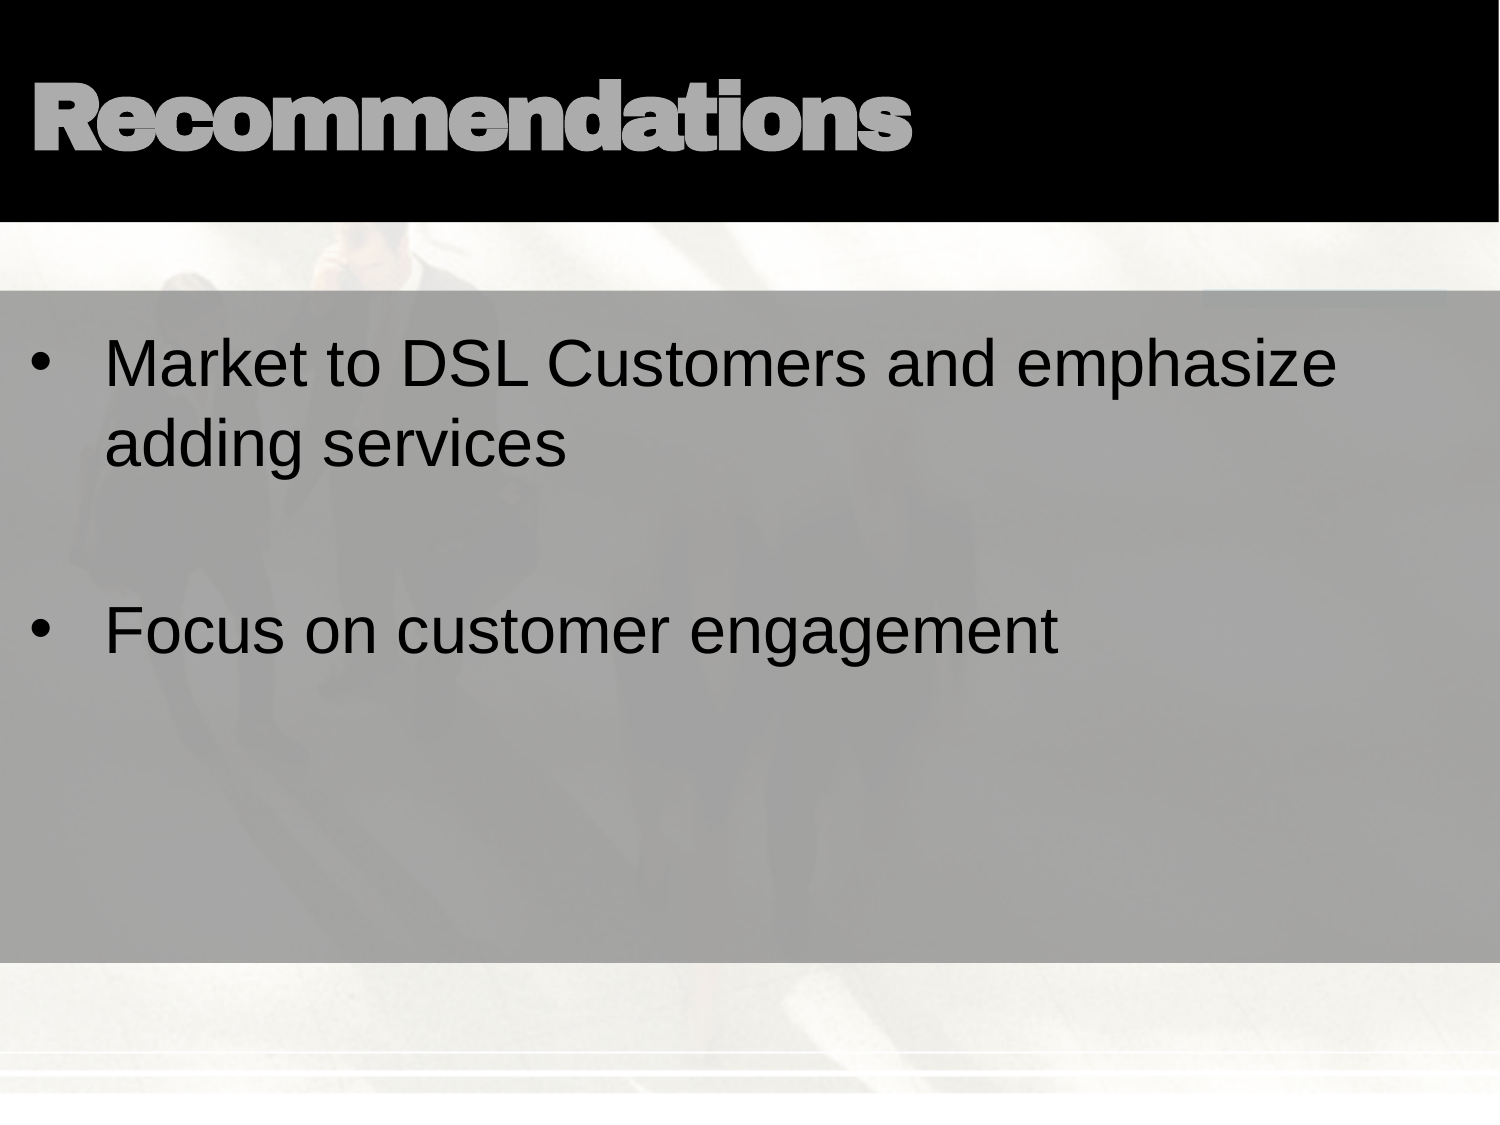

# Recommendations
Market to DSL Customers and emphasize adding services

Focus on customer engagement